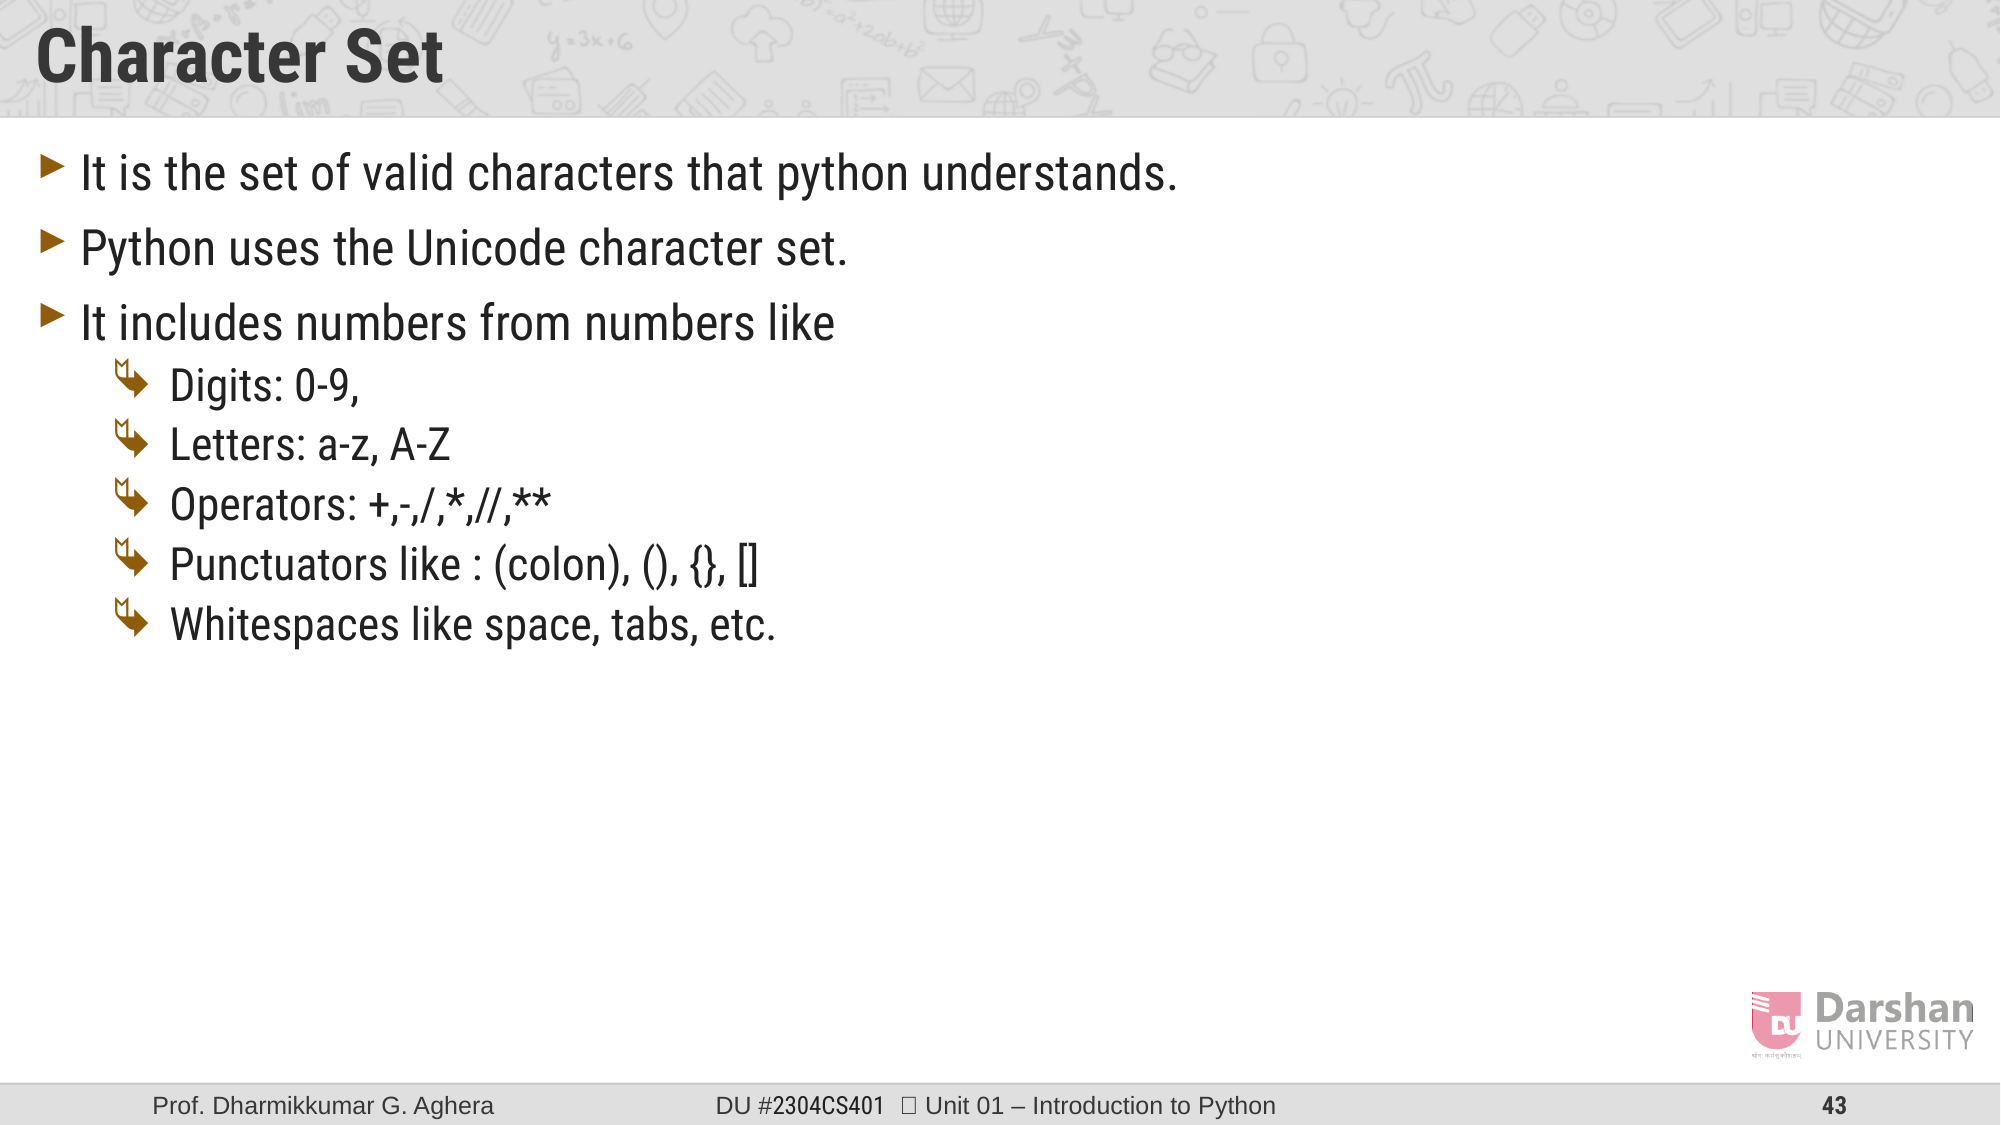

# Character Set
It is the set of valid characters that python understands.
Python uses the Unicode character set.
It includes numbers from numbers like
Digits: 0-9,
Letters: a-z, A-Z
Operators: +,-,/,*,//,**
Punctuators like : (colon), (), {}, []
Whitespaces like space, tabs, etc.